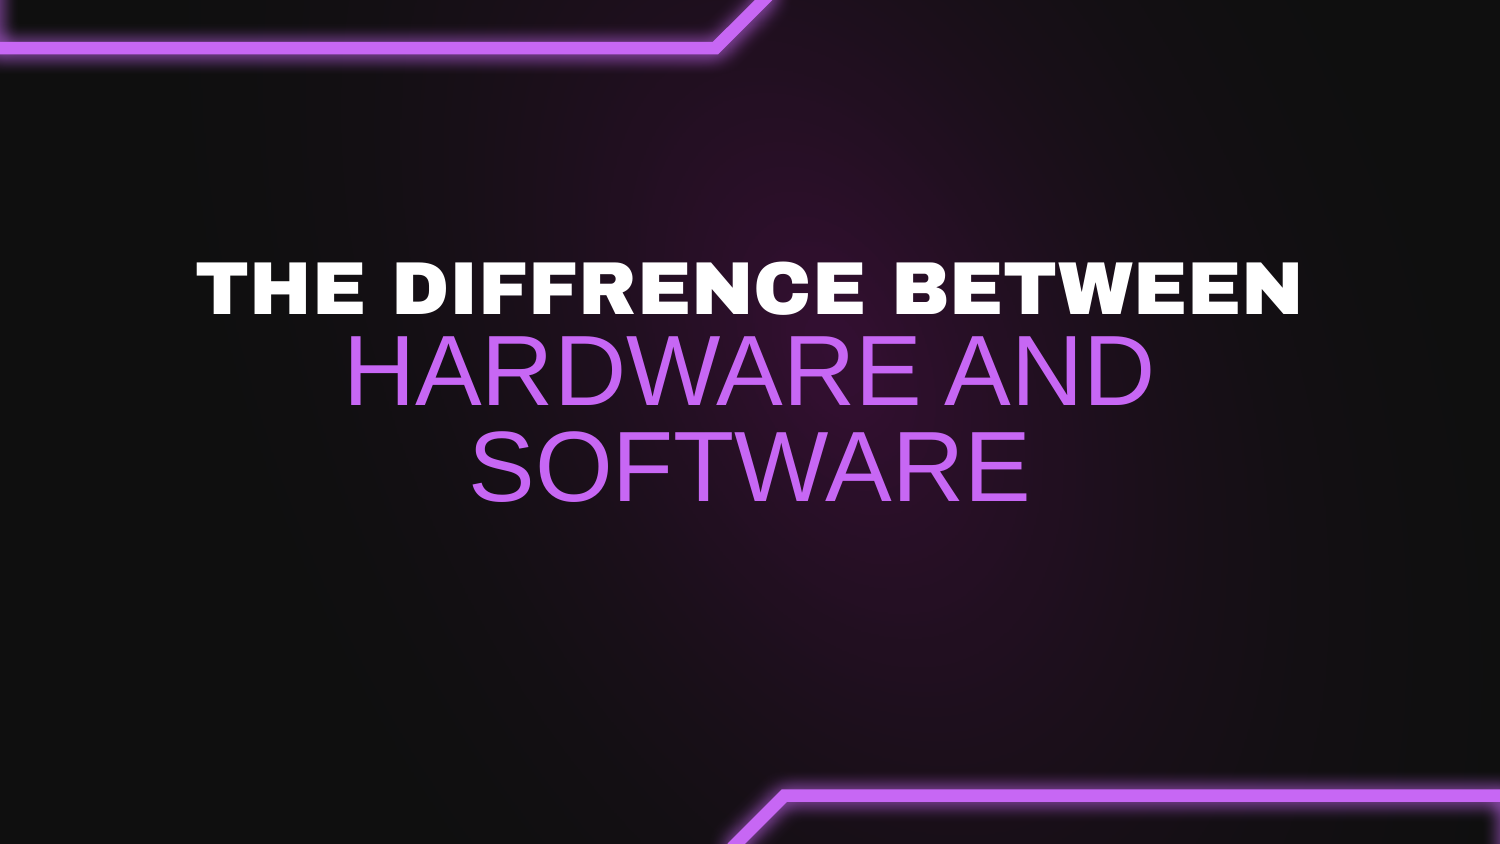

# THE DIFFRENCE BETWEEN HARDWARE AND SOFTWARE